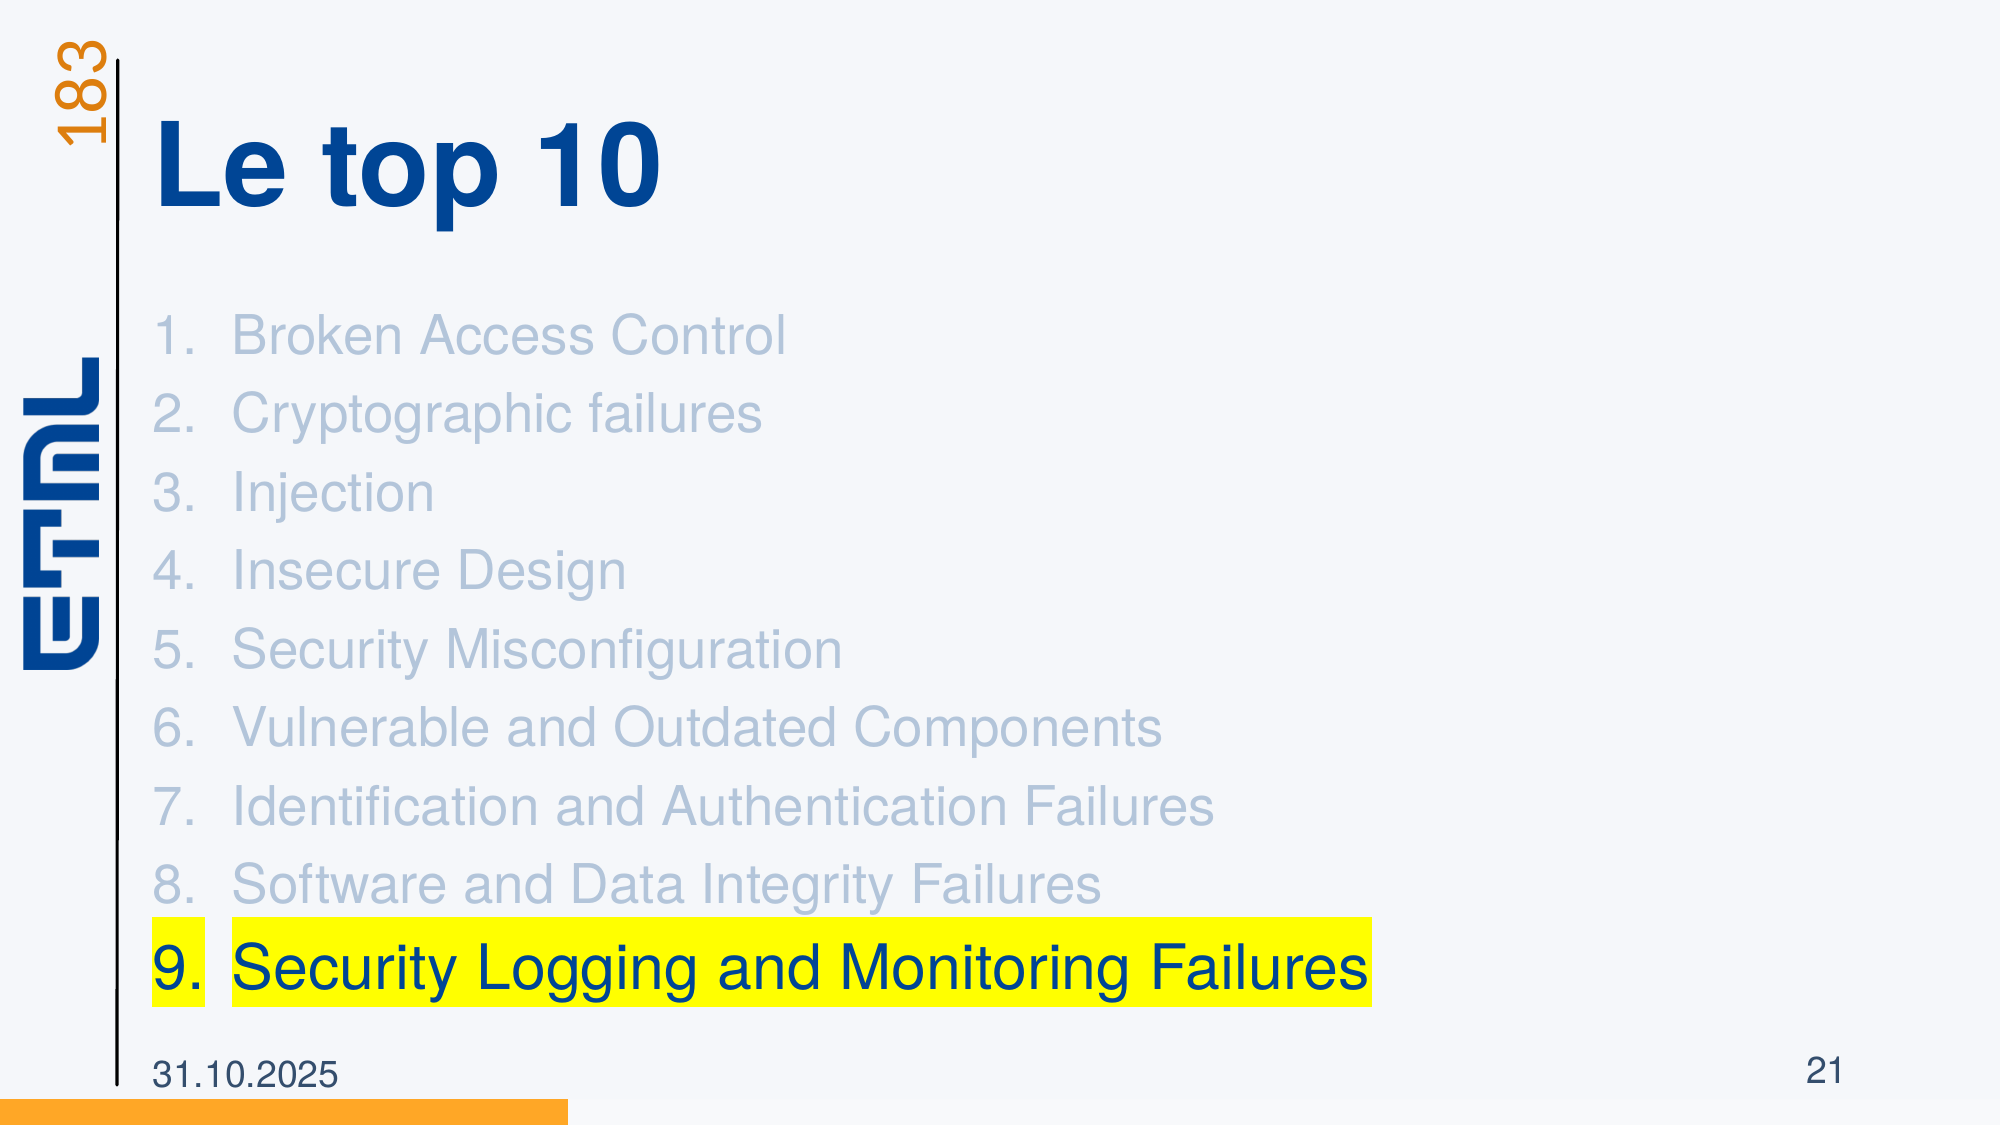

# Le top 10
Broken Access Control
Cryptographic failures
Injection
Insecure Design
Security Misconfiguration
Vulnerable and Outdated Components
Identification and Authentication Failures
Software and Data Integrity Failures
Security Logging and Monitoring Failures

31.10.2025
21